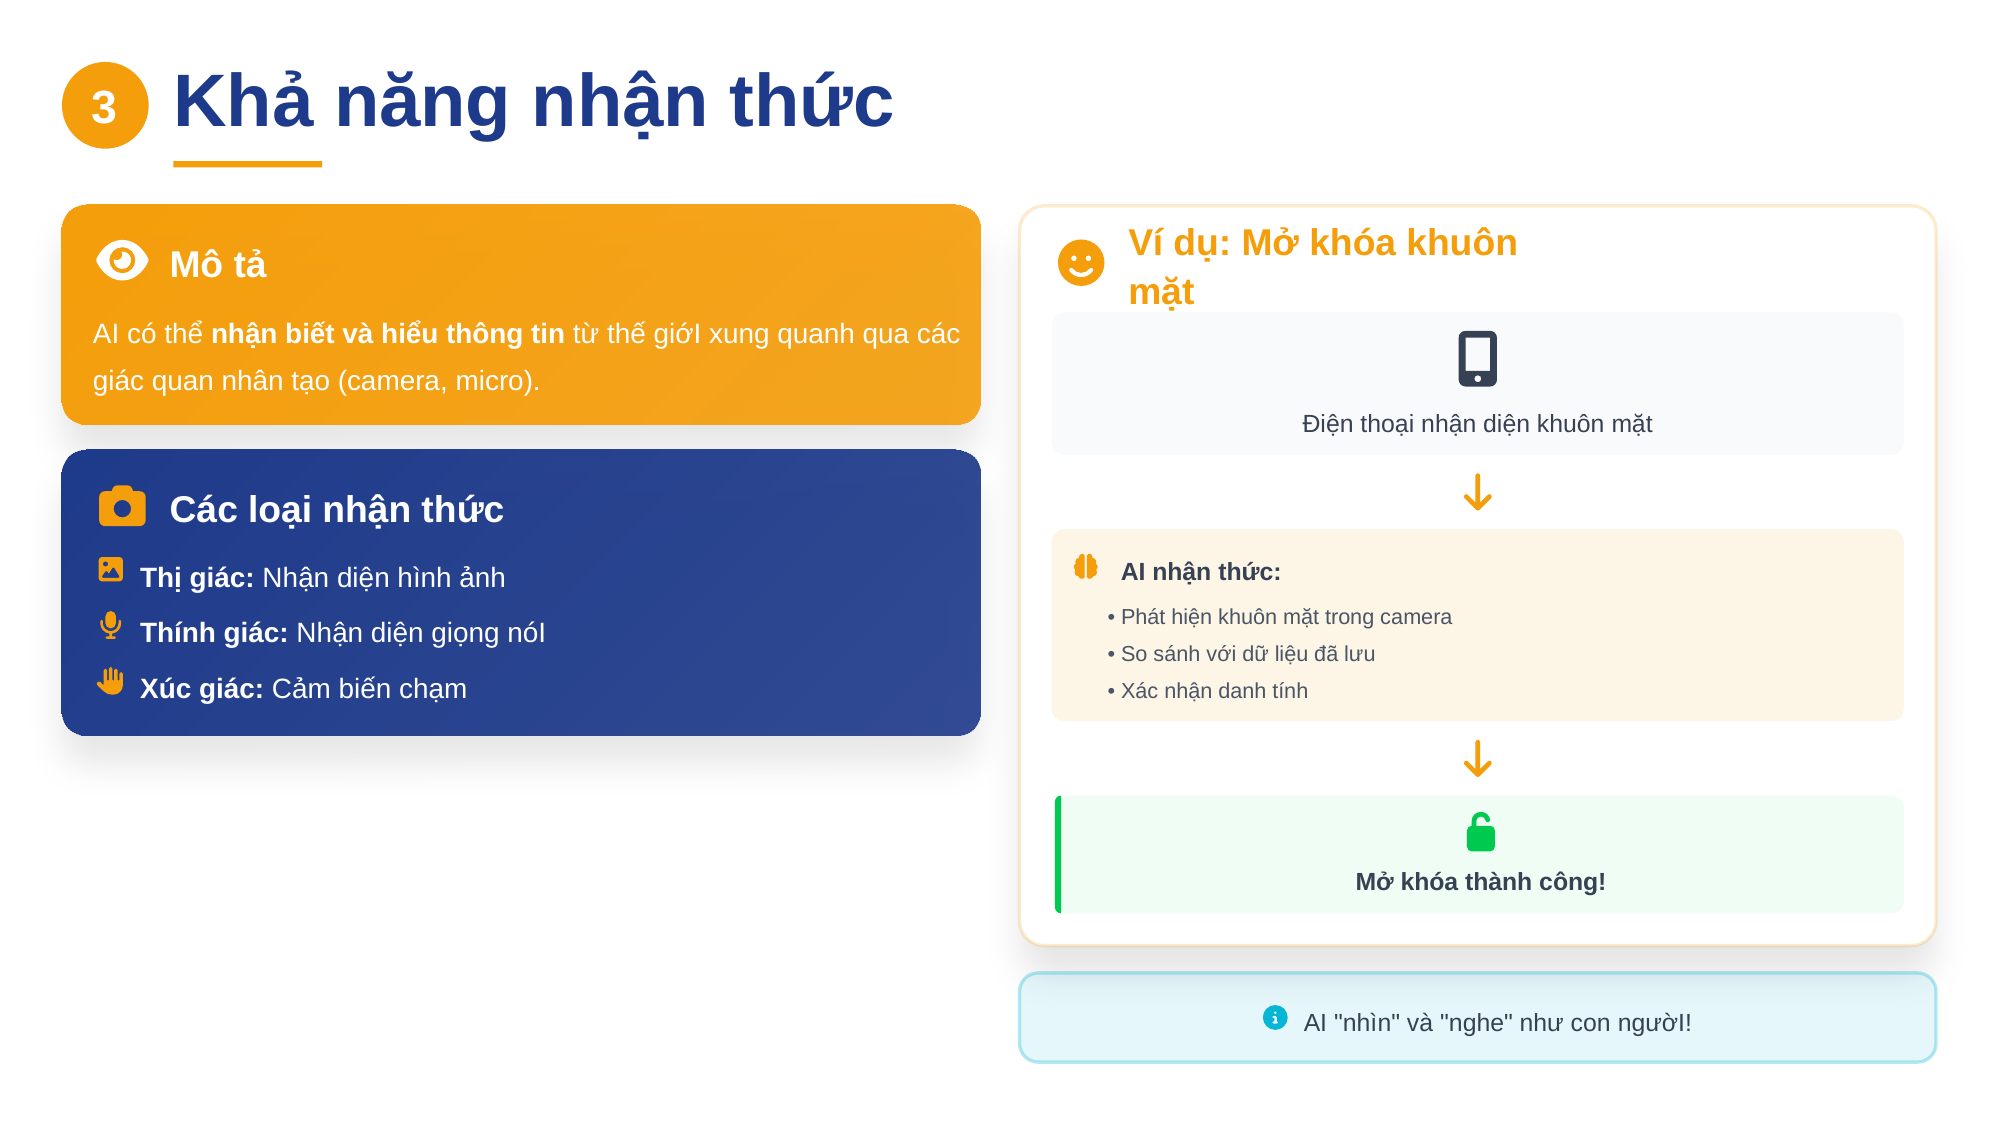

Khả năng nhận thức
3

Mô tả

Ví dụ: Mở khóa khuôn mặt

AI có thể nhận biết và hiểu thông tin từ thế giớI xung quanh qua các giác quan nhân tạo (camera, micro).

Điện thoại nhận diện khuôn mặt

Các loại nhận thức

AI nhận thức:
Thị giác: Nhận diện hình ảnh

• Phát hiện khuôn mặt trong camera
Thính giác: Nhận diện giọng nóI

• So sánh với dữ liệu đã lưu
Xúc giác: Cảm biến chạm

• Xác nhận danh tính

Mở khóa thành công!

AI "nhìn" và "nghe" như con ngườI!